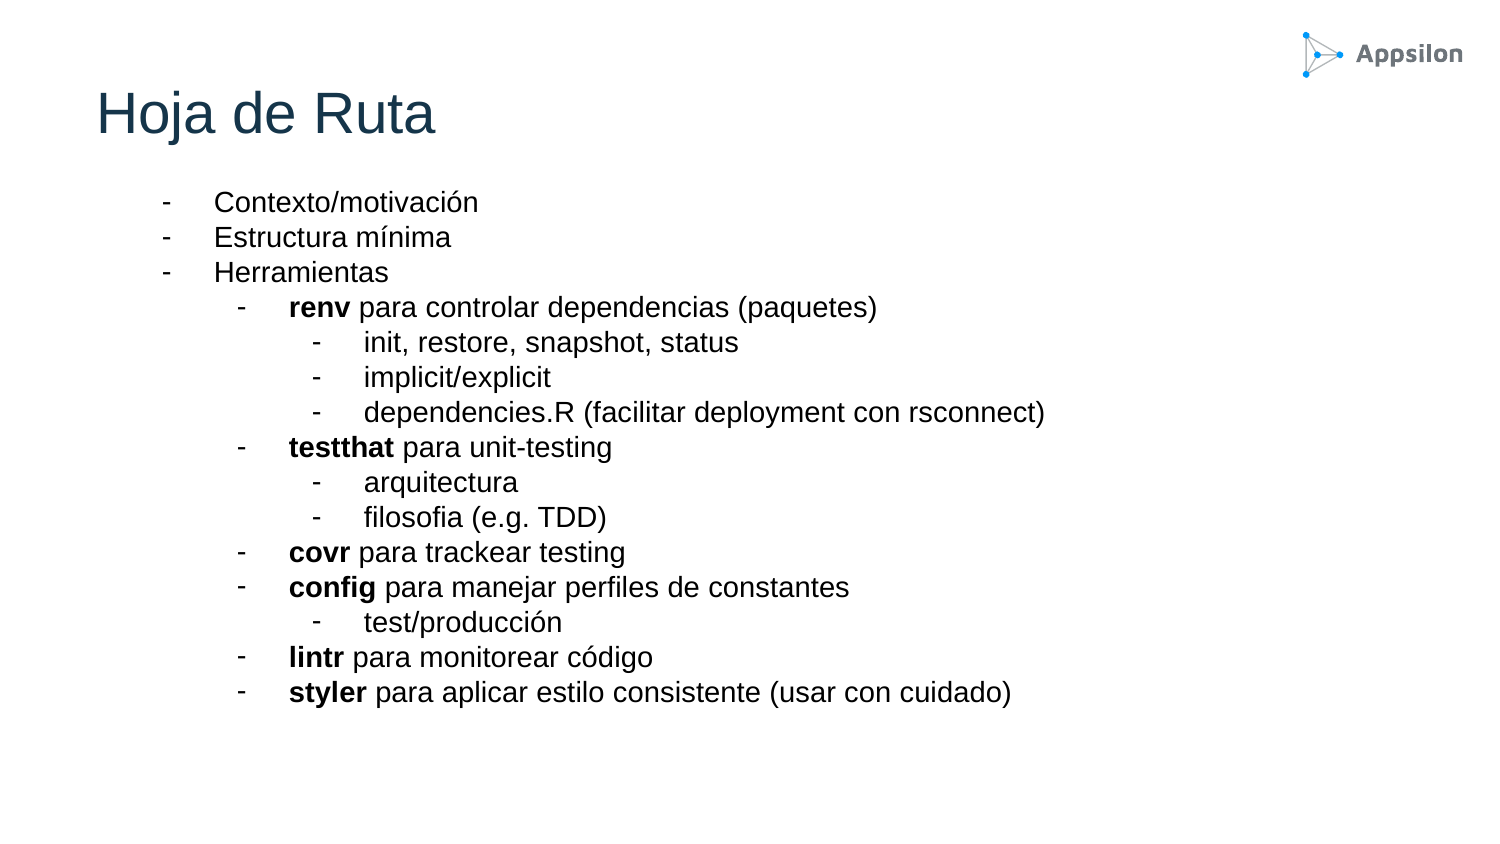

# Hoja de Ruta
Contexto/motivación
Estructura mínima
Herramientas
renv para controlar dependencias (paquetes)
init, restore, snapshot, status
implicit/explicit
dependencies.R (facilitar deployment con rsconnect)
testthat para unit-testing
arquitectura
filosofia (e.g. TDD)
covr para trackear testing
config para manejar perfiles de constantes
test/producción
lintr para monitorear código
styler para aplicar estilo consistente (usar con cuidado)